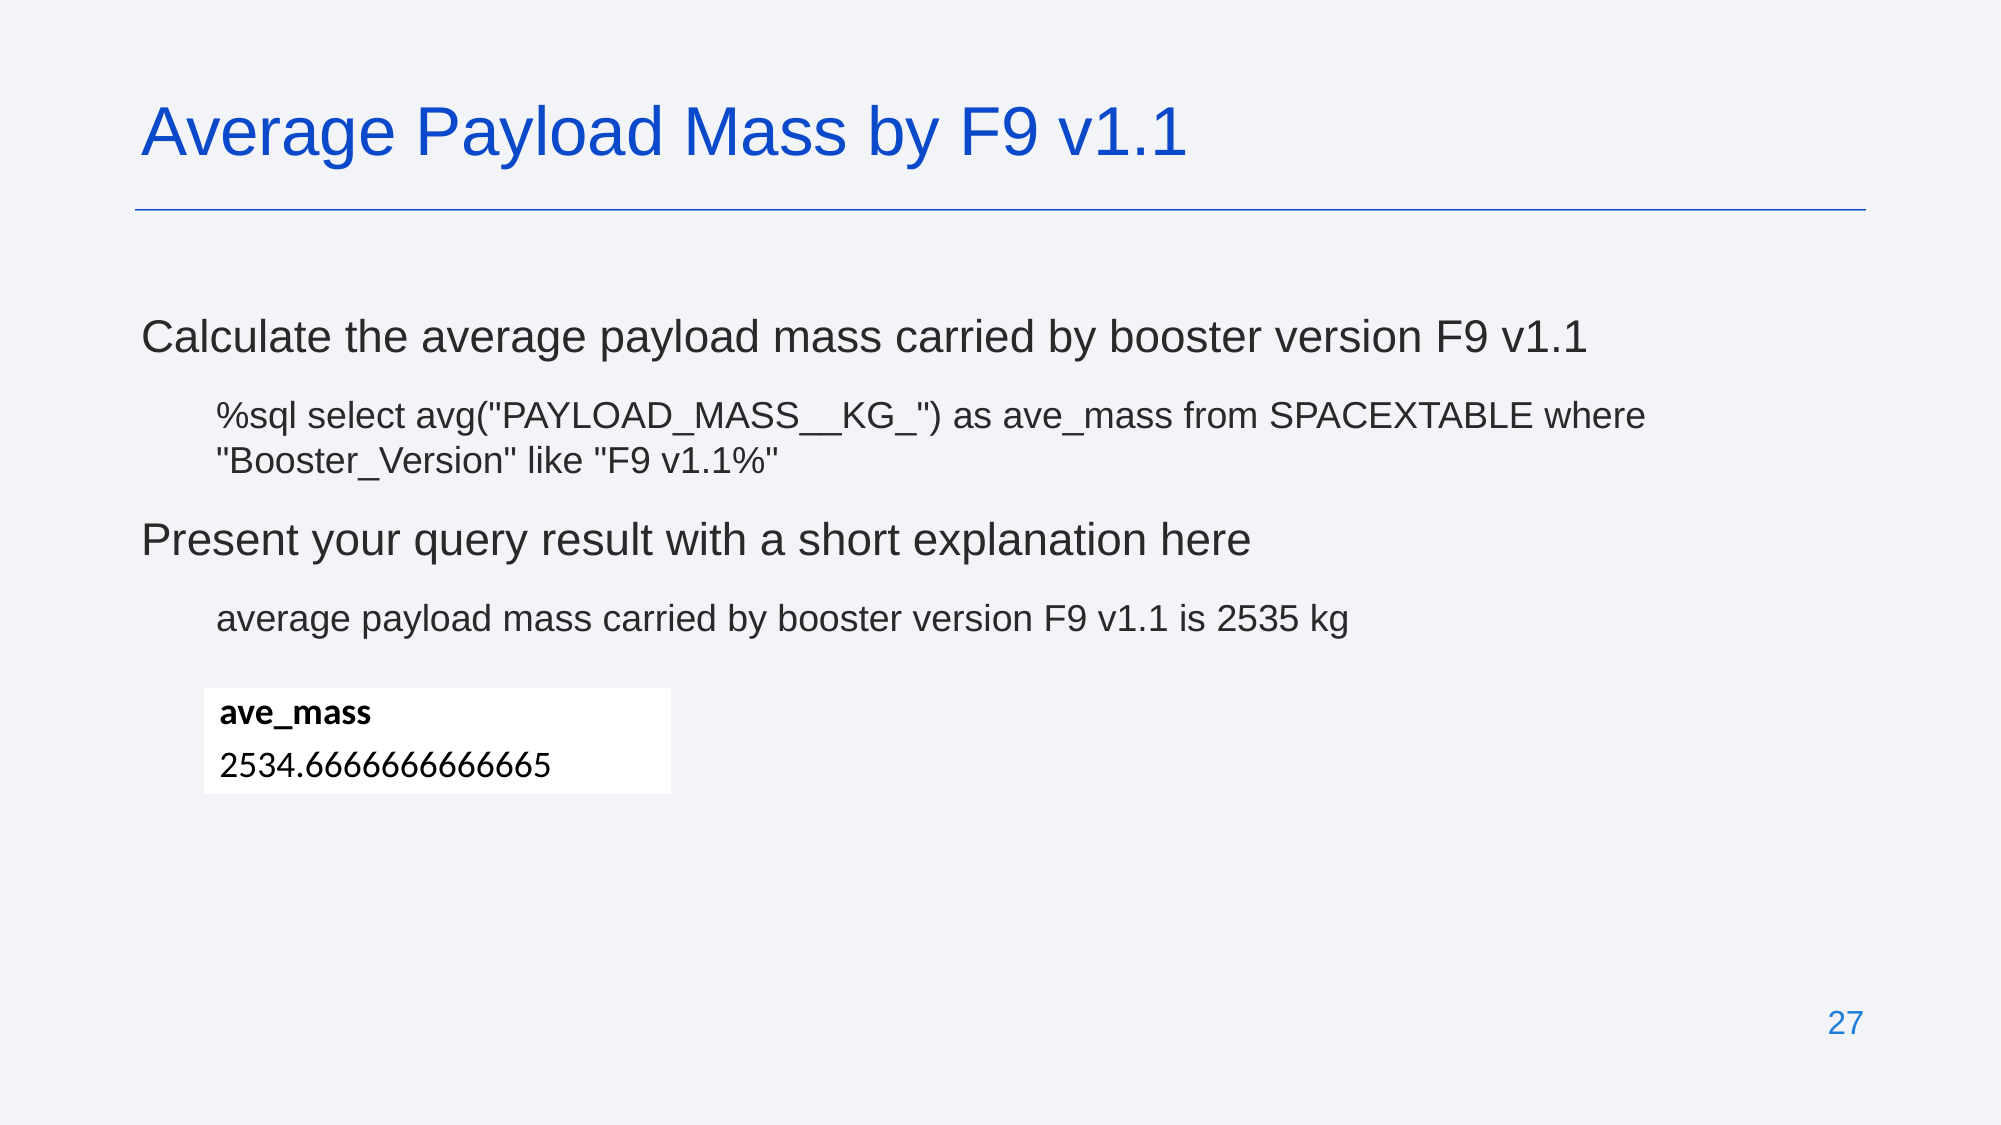

Average Payload Mass by F9 v1.1
Calculate the average payload mass carried by booster version F9 v1.1
%sql select avg("PAYLOAD_MASS__KG_") as ave_mass from SPACEXTABLE where "Booster_Version" like "F9 v1.1%"
Present your query result with a short explanation here
average payload mass carried by booster version F9 v1.1 is 2535 kg

| ave\_mass |
| --- |
| 2534.6666666666665 |
27